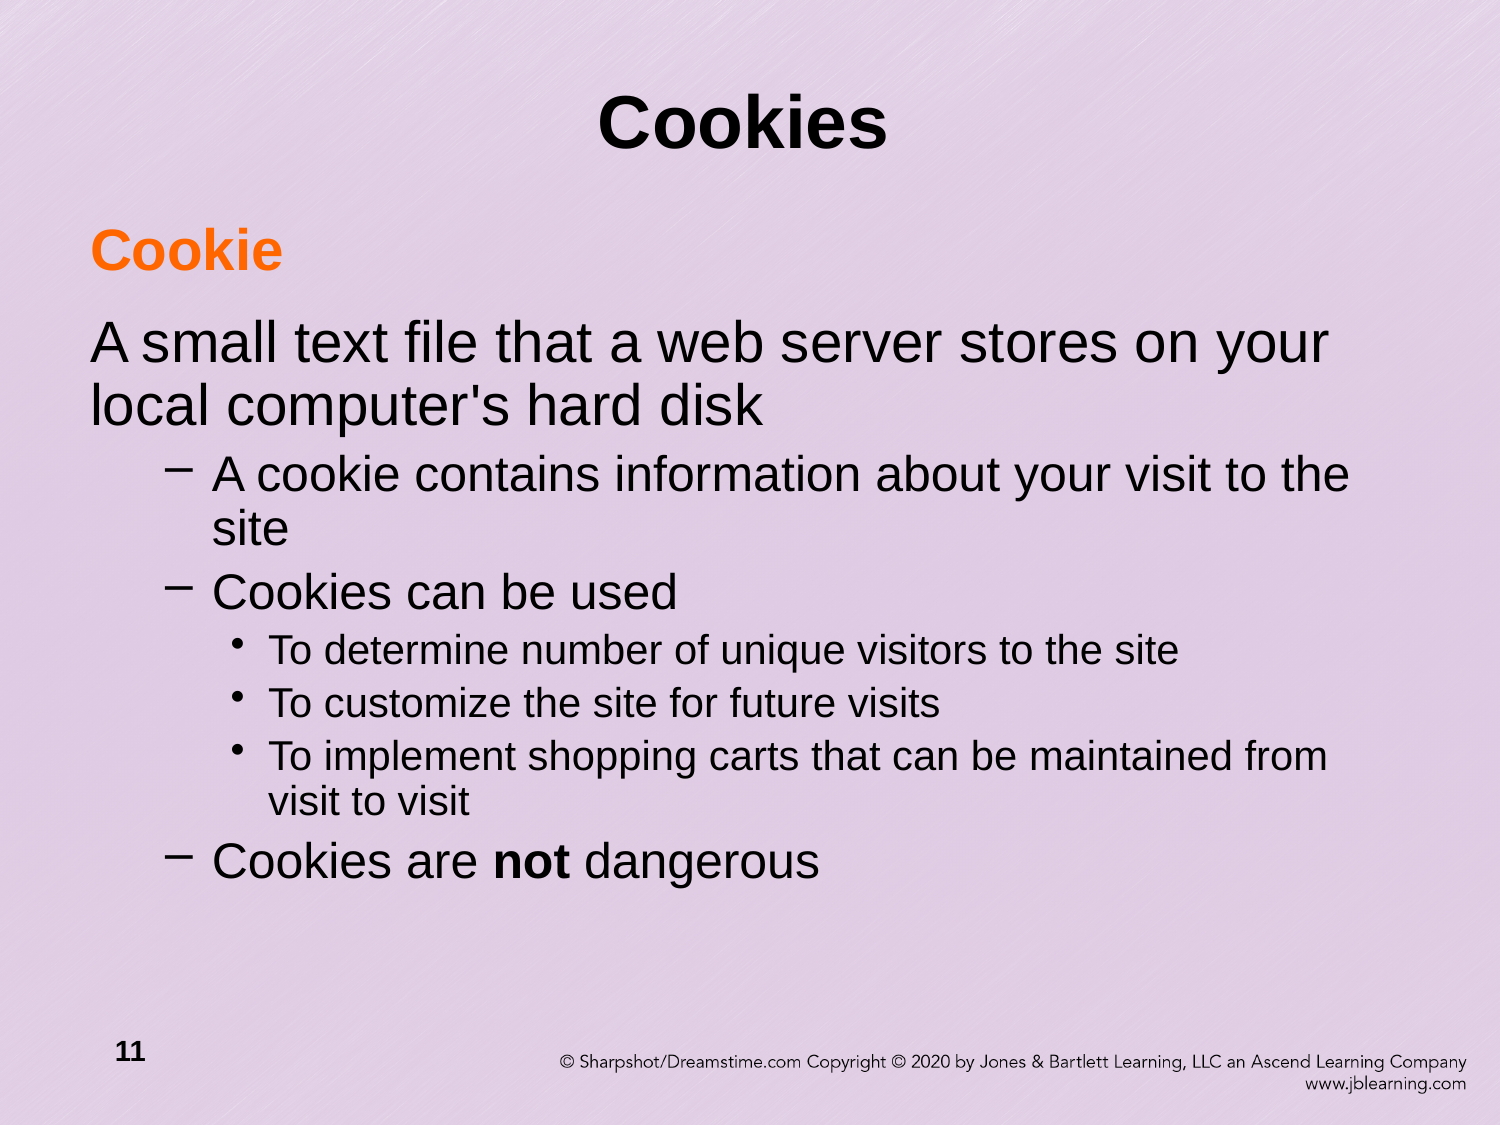

# Cookies
Cookie
A small text file that a web server stores on your local computer's hard disk
A cookie contains information about your visit to the site
Cookies can be used
To determine number of unique visitors to the site
To customize the site for future visits
To implement shopping carts that can be maintained from visit to visit
Cookies are not dangerous

11